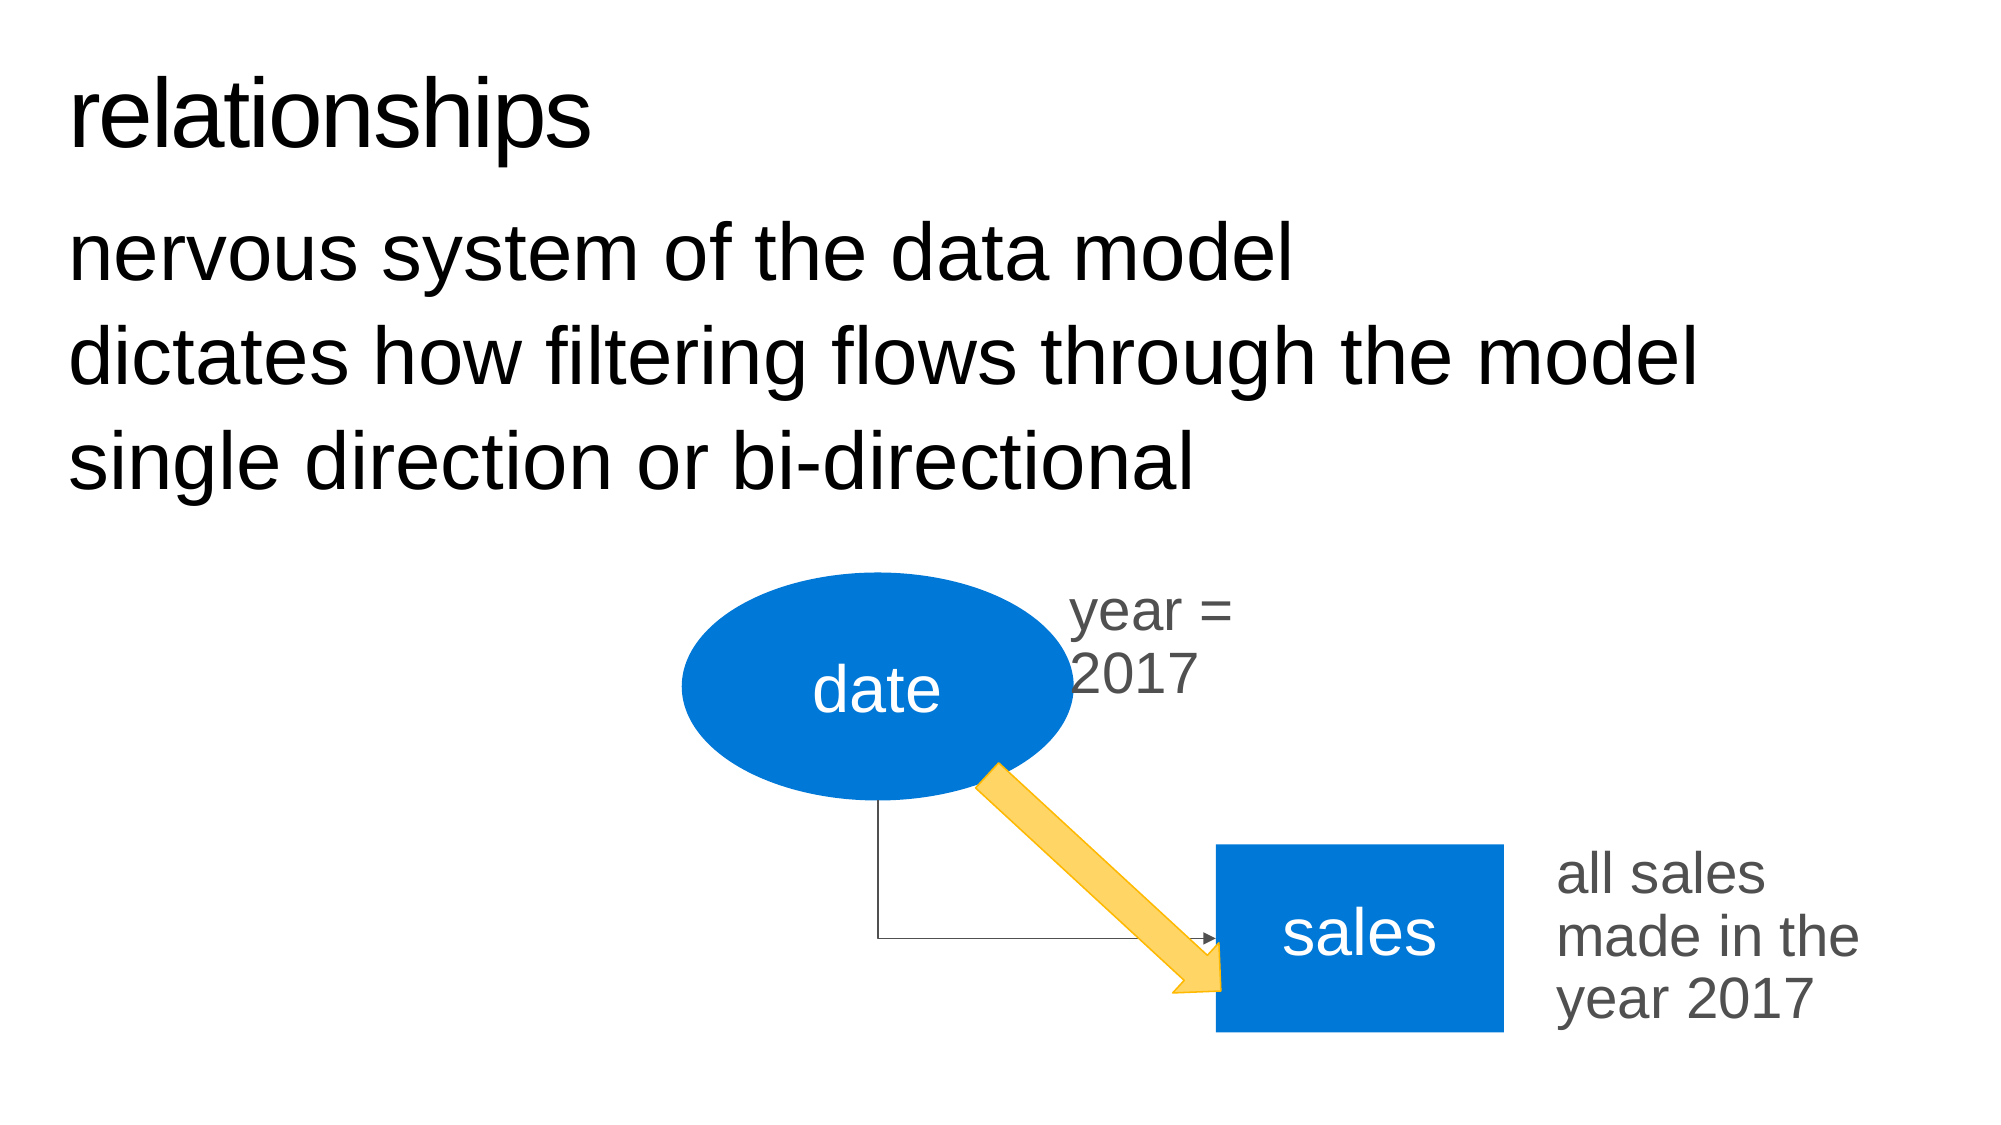

# relationships
nervous system of the data model
dictates how filtering flows through the model
single direction or bi-directional
year = 2017

date
all sales made in the year 2017

sales